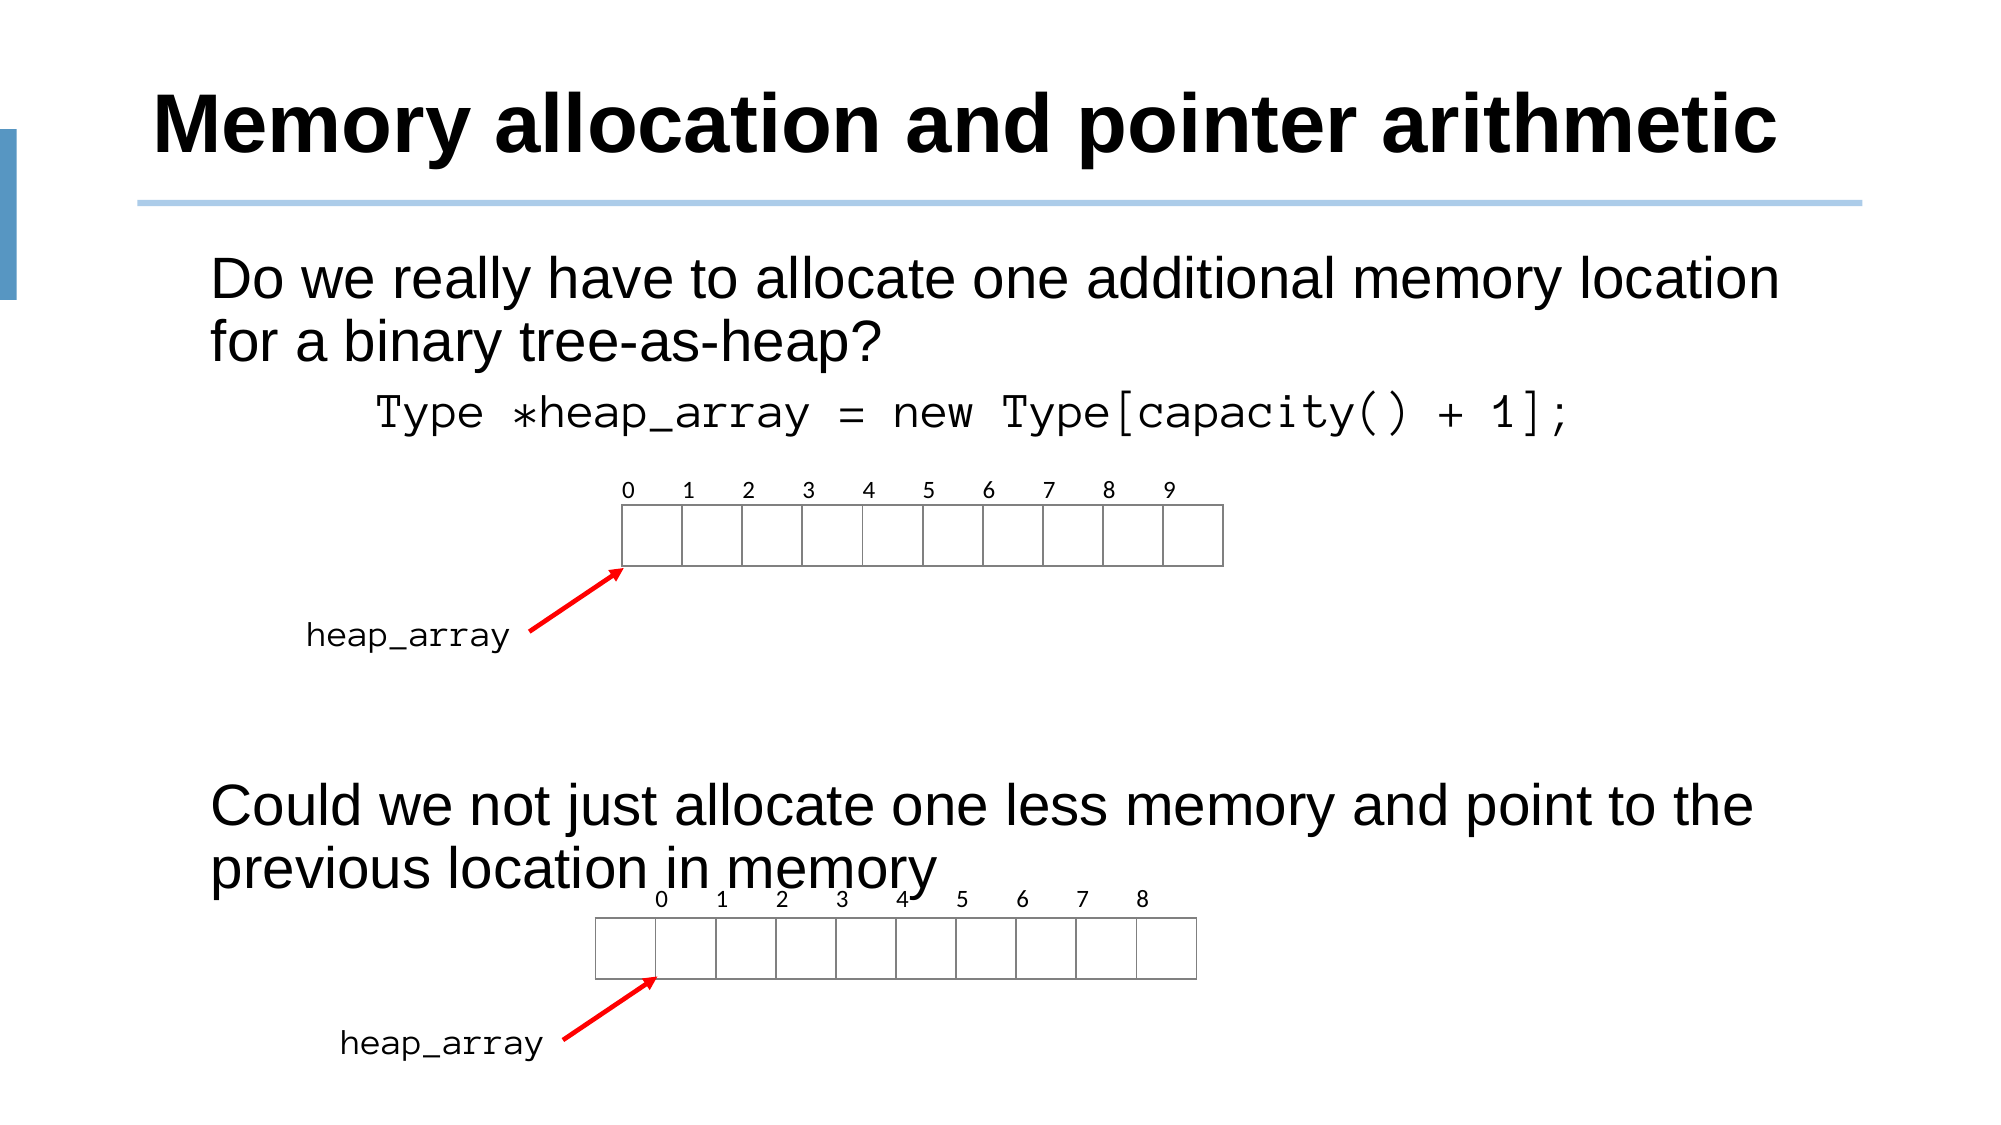

# Memory allocation and pointer arithmetic
	Do we really have to allocate one additional memory location for a binary tree-as-heap?
	Type *heap_array = new Type[capacity() + 1];

	Could we not just allocate one less memory and point to the previous location in memory
| 0 | 1 | 2 | 3 | 4 | 5 | 6 | 7 | 8 | 9 |
| --- | --- | --- | --- | --- | --- | --- | --- | --- | --- |
|  |  |  |  |  |  |  |  |  |  |
heap_array
|  | 0 | 1 | 2 | 3 | 4 | 5 | 6 | 7 | 8 |
| --- | --- | --- | --- | --- | --- | --- | --- | --- | --- |
|  |  |  |  |  |  |  |  |  |  |
heap_array